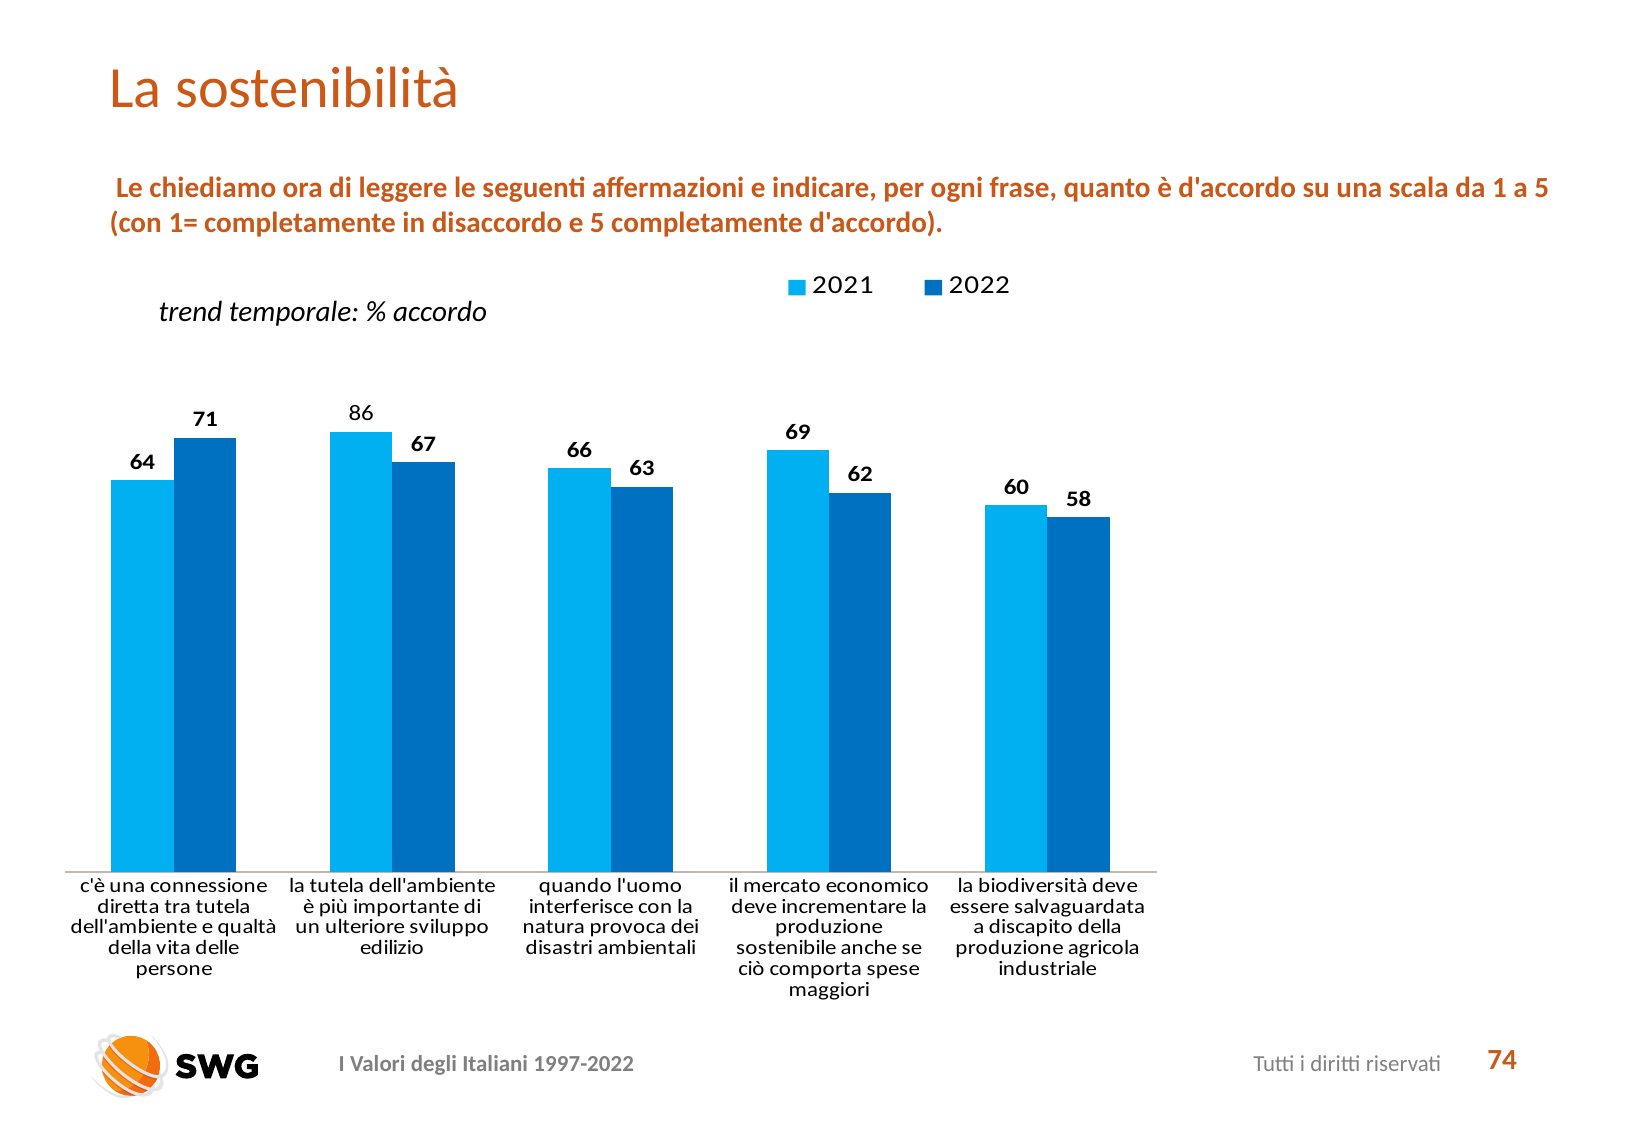

# La sostenibilità
 Le chiediamo ora di leggere le seguenti affermazioni e indicare, per ogni frase, quanto è d'accordo su una scala da 1 a 5 (con 1= completamente in disaccordo e 5 completamente d'accordo).

### Chart

| Category | 2021 | 2022 |
|---|---|---|
| c'è una connessione diretta tra tutela dell'ambiente e qualtà della vita delle persone | 64.0 | 71.0 |
| la tutela dell'ambiente è più importante di un ulteriore sviluppo edilizio | 72.0 | 67.0 |
| quando l'uomo interferisce con la natura provoca dei disastri ambientali | 66.0 | 63.0 |
| il mercato economico deve incrementare la produzione sostenibile anche se ciò comporta spese maggiori | 69.0 | 62.0 |
| la biodiversità deve essere salvaguardata a discapito della produzione agricola industriale | 60.0 | 58.0 |
trend temporale: % accordo
74